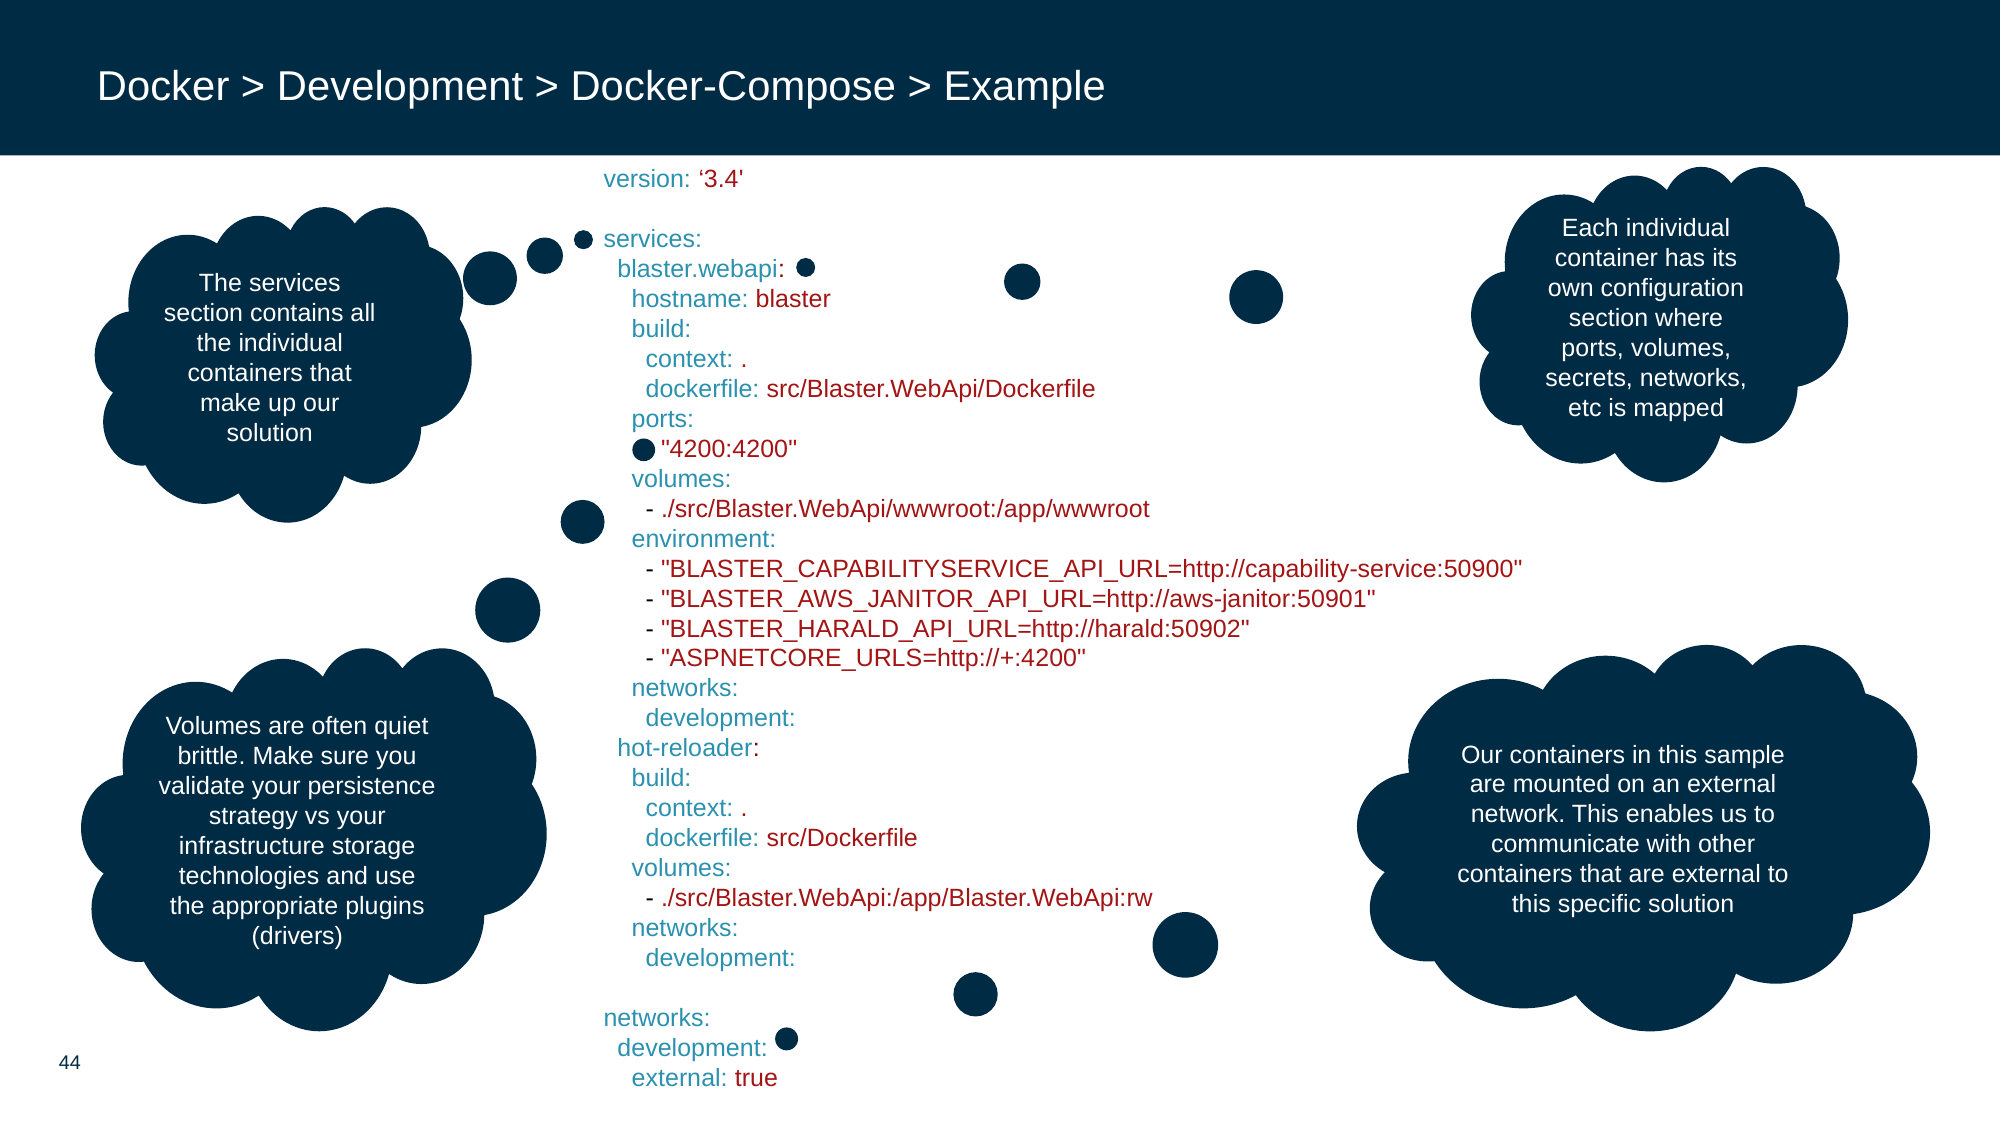

Docker > Development > Docker-Compose > Example
version: ‘3.4'

services:
  blaster.webapi:
    hostname: blaster
    build:
      context: .
      dockerfile: src/Blaster.WebApi/Dockerfile
    ports:
      - "4200:4200"
    volumes:
      - ./src/Blaster.WebApi/wwwroot:/app/wwwroot
    environment:
      - "BLASTER_CAPABILITYSERVICE_API_URL=http://capability-service:50900"
      - "BLASTER_AWS_JANITOR_API_URL=http://aws-janitor:50901"
      - "BLASTER_HARALD_API_URL=http://harald:50902"
      - "ASPNETCORE_URLS=http://+:4200"
    networks:
      development:
  hot-reloader:
    build:
      context: .
      dockerfile: src/Dockerfile
    volumes:
      - ./src/Blaster.WebApi:/app/Blaster.WebApi:rw
    networks:
      development:

networks:
  development:
    external: true
Each individual container has its own configuration section where ports, volumes, secrets, networks, etc is mapped
The services section contains all the individual containers that make up our solution
Our containers in this sample are mounted on an external network. This enables us to communicate with other containers that are external to this specific solution
Volumes are often quiet brittle. Make sure you validate your persistence strategy vs your infrastructure storage technologies and use the appropriate plugins (drivers)